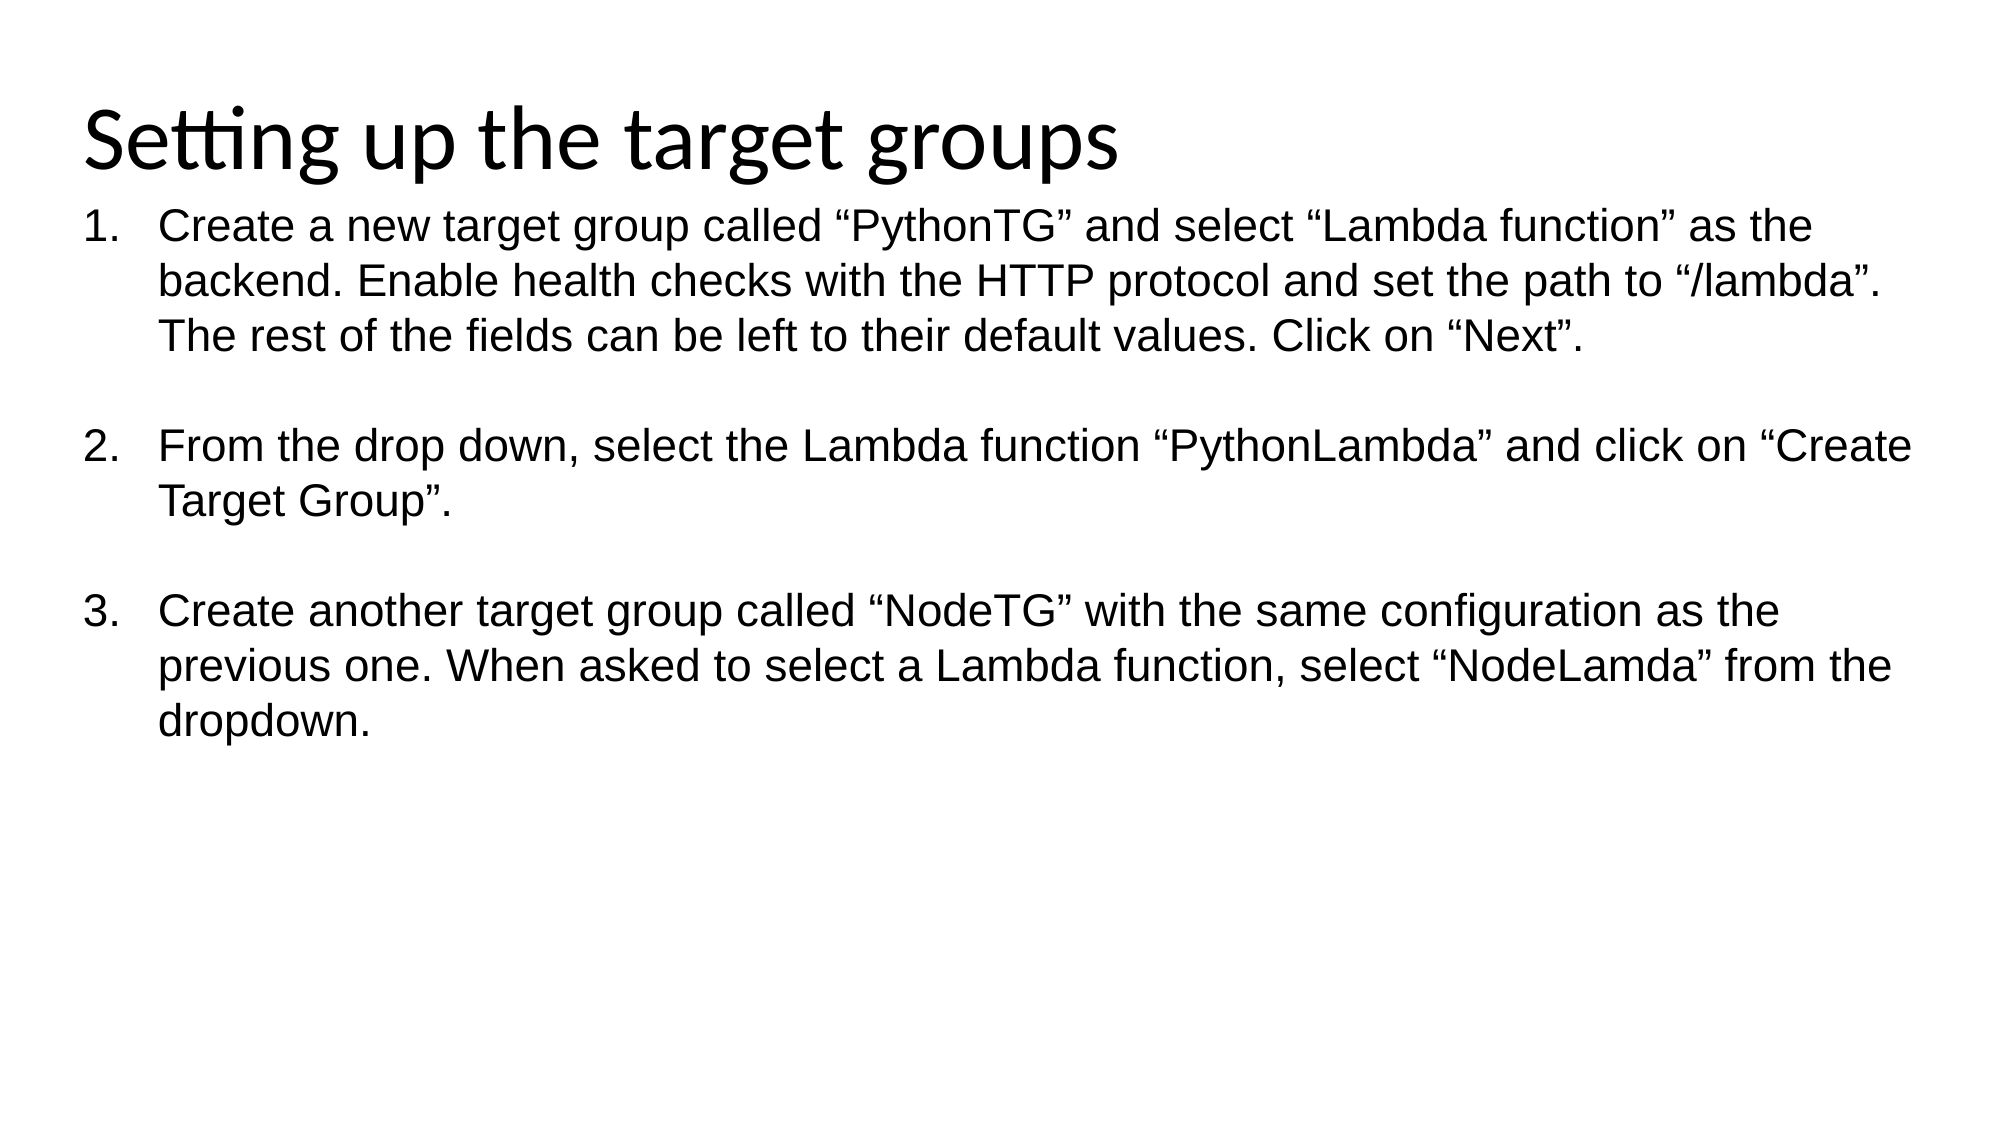

# Setting up the target groups
Create a new target group called “PythonTG” and select “Lambda function” as the backend. Enable health checks with the HTTP protocol and set the path to “/lambda”. The rest of the fields can be left to their default values. Click on “Next”.
From the drop down, select the Lambda function “PythonLambda” and click on “Create Target Group”.
Create another target group called “NodeTG” with the same configuration as the previous one. When asked to select a Lambda function, select “NodeLamda” from the dropdown.